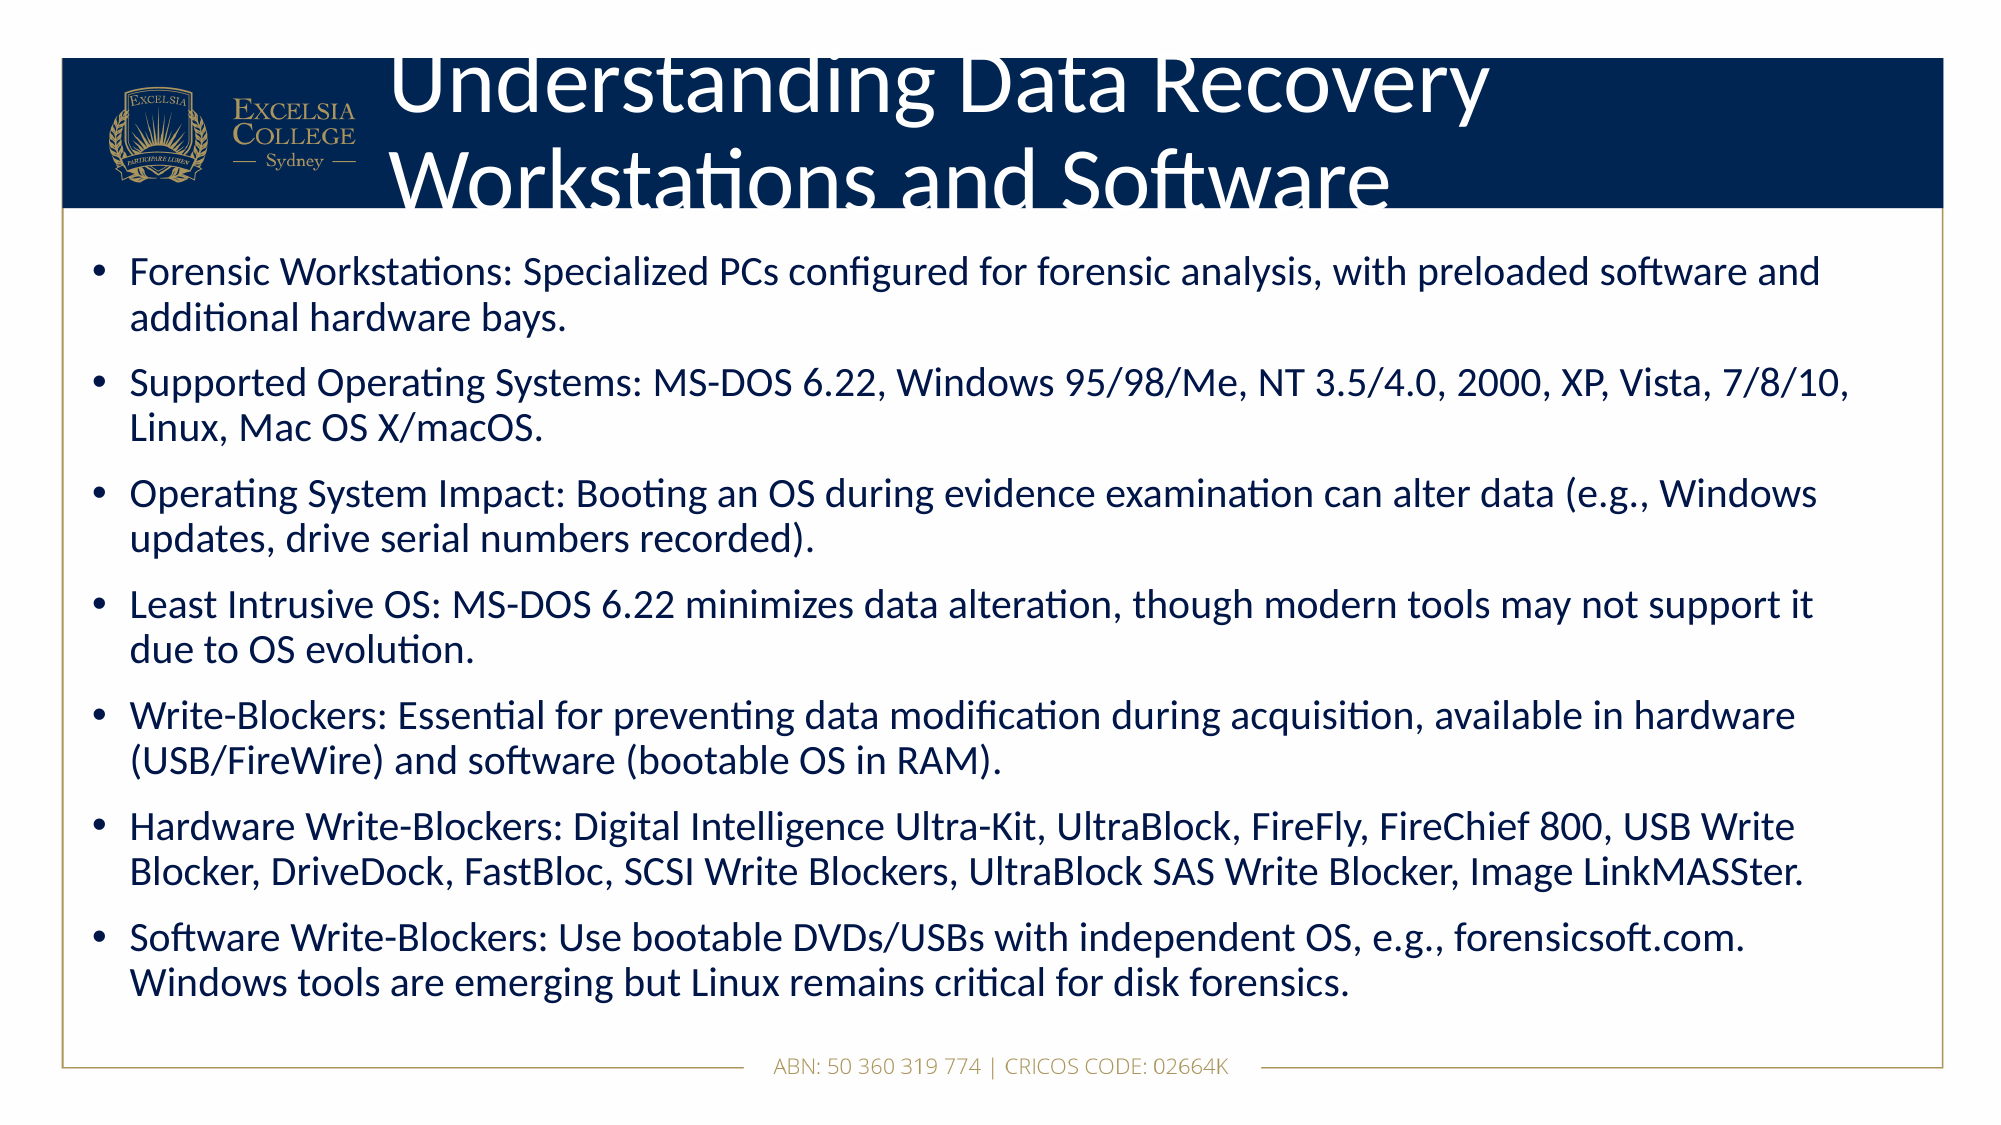

# Understanding Data Recovery Workstations and Software
Forensic Workstations: Specialized PCs configured for forensic analysis, with preloaded software and additional hardware bays.
Supported Operating Systems: MS-DOS 6.22, Windows 95/98/Me, NT 3.5/4.0, 2000, XP, Vista, 7/8/10, Linux, Mac OS X/macOS.
Operating System Impact: Booting an OS during evidence examination can alter data (e.g., Windows updates, drive serial numbers recorded).
Least Intrusive OS: MS-DOS 6.22 minimizes data alteration, though modern tools may not support it due to OS evolution.
Write-Blockers: Essential for preventing data modification during acquisition, available in hardware (USB/FireWire) and software (bootable OS in RAM).
Hardware Write-Blockers: Digital Intelligence Ultra-Kit, UltraBlock, FireFly, FireChief 800, USB Write Blocker, DriveDock, FastBloc, SCSI Write Blockers, UltraBlock SAS Write Blocker, Image LinkMASSter.
Software Write-Blockers: Use bootable DVDs/USBs with independent OS, e.g., forensicsoft.com. Windows tools are emerging but Linux remains critical for disk forensics.